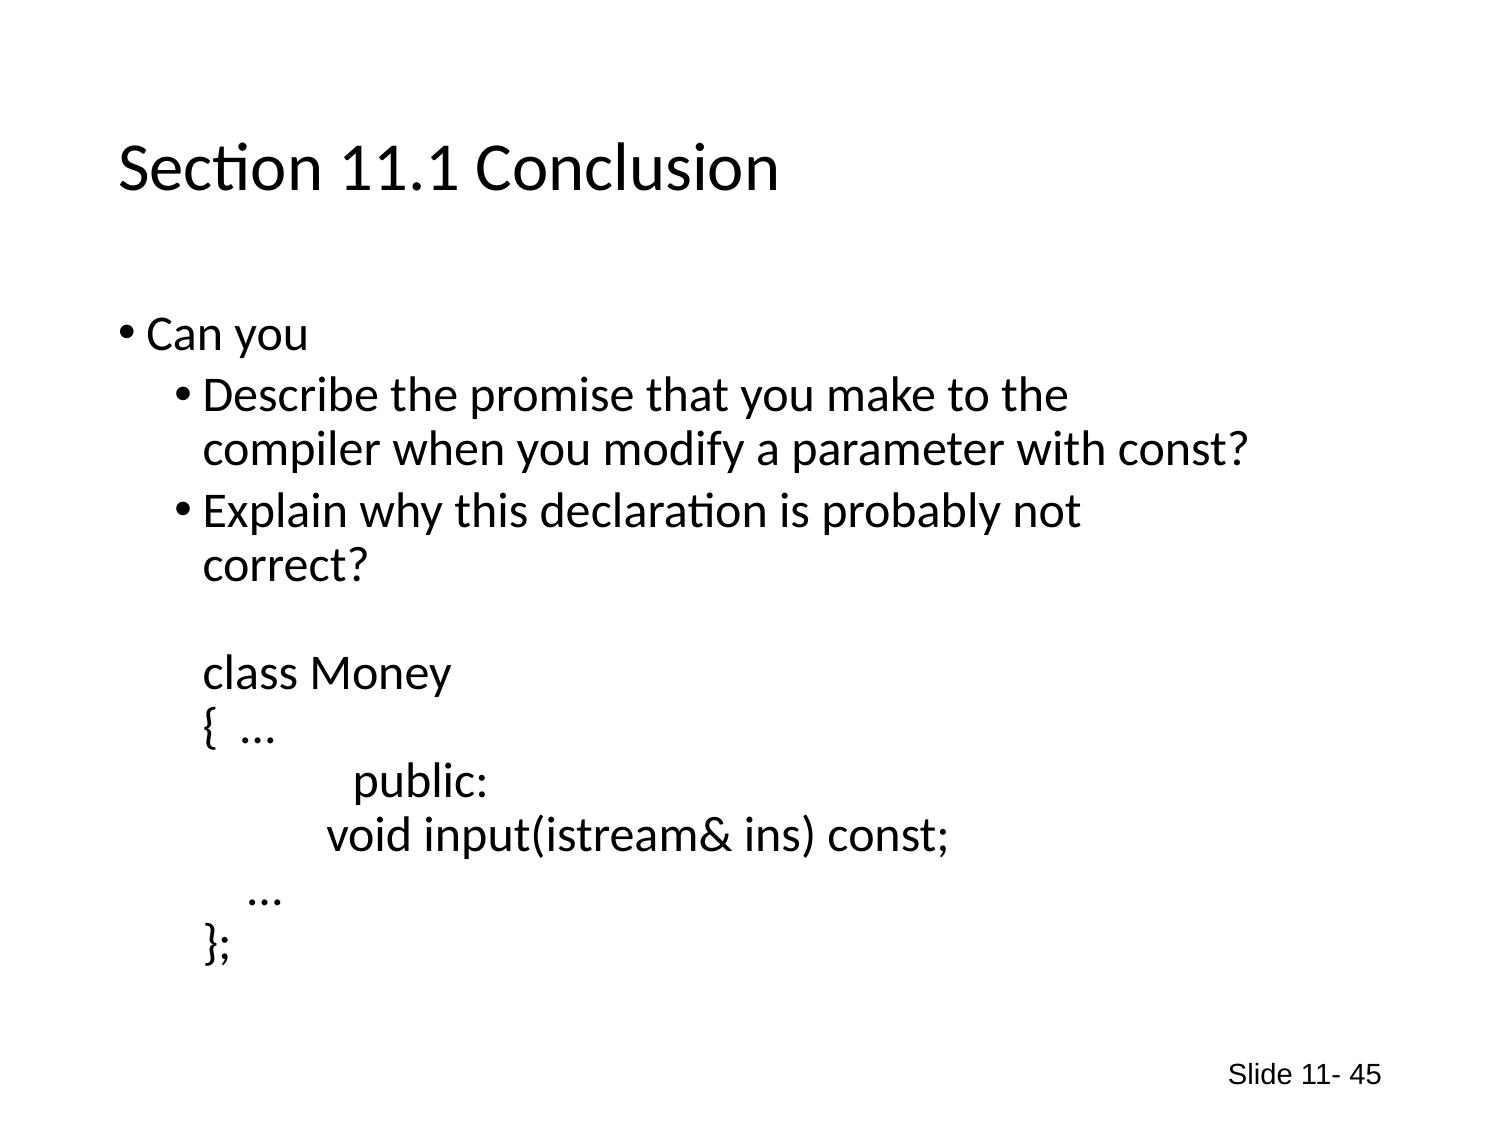

# Section 11.1 Conclusion
Can you
Describe the promise that you make to the
compiler when you modify a parameter with const?
Explain why this declaration is probably not
correct?
class Money
{  …
	public:
           void input(istream& ins) const;
    …
};
Slide 11- 45